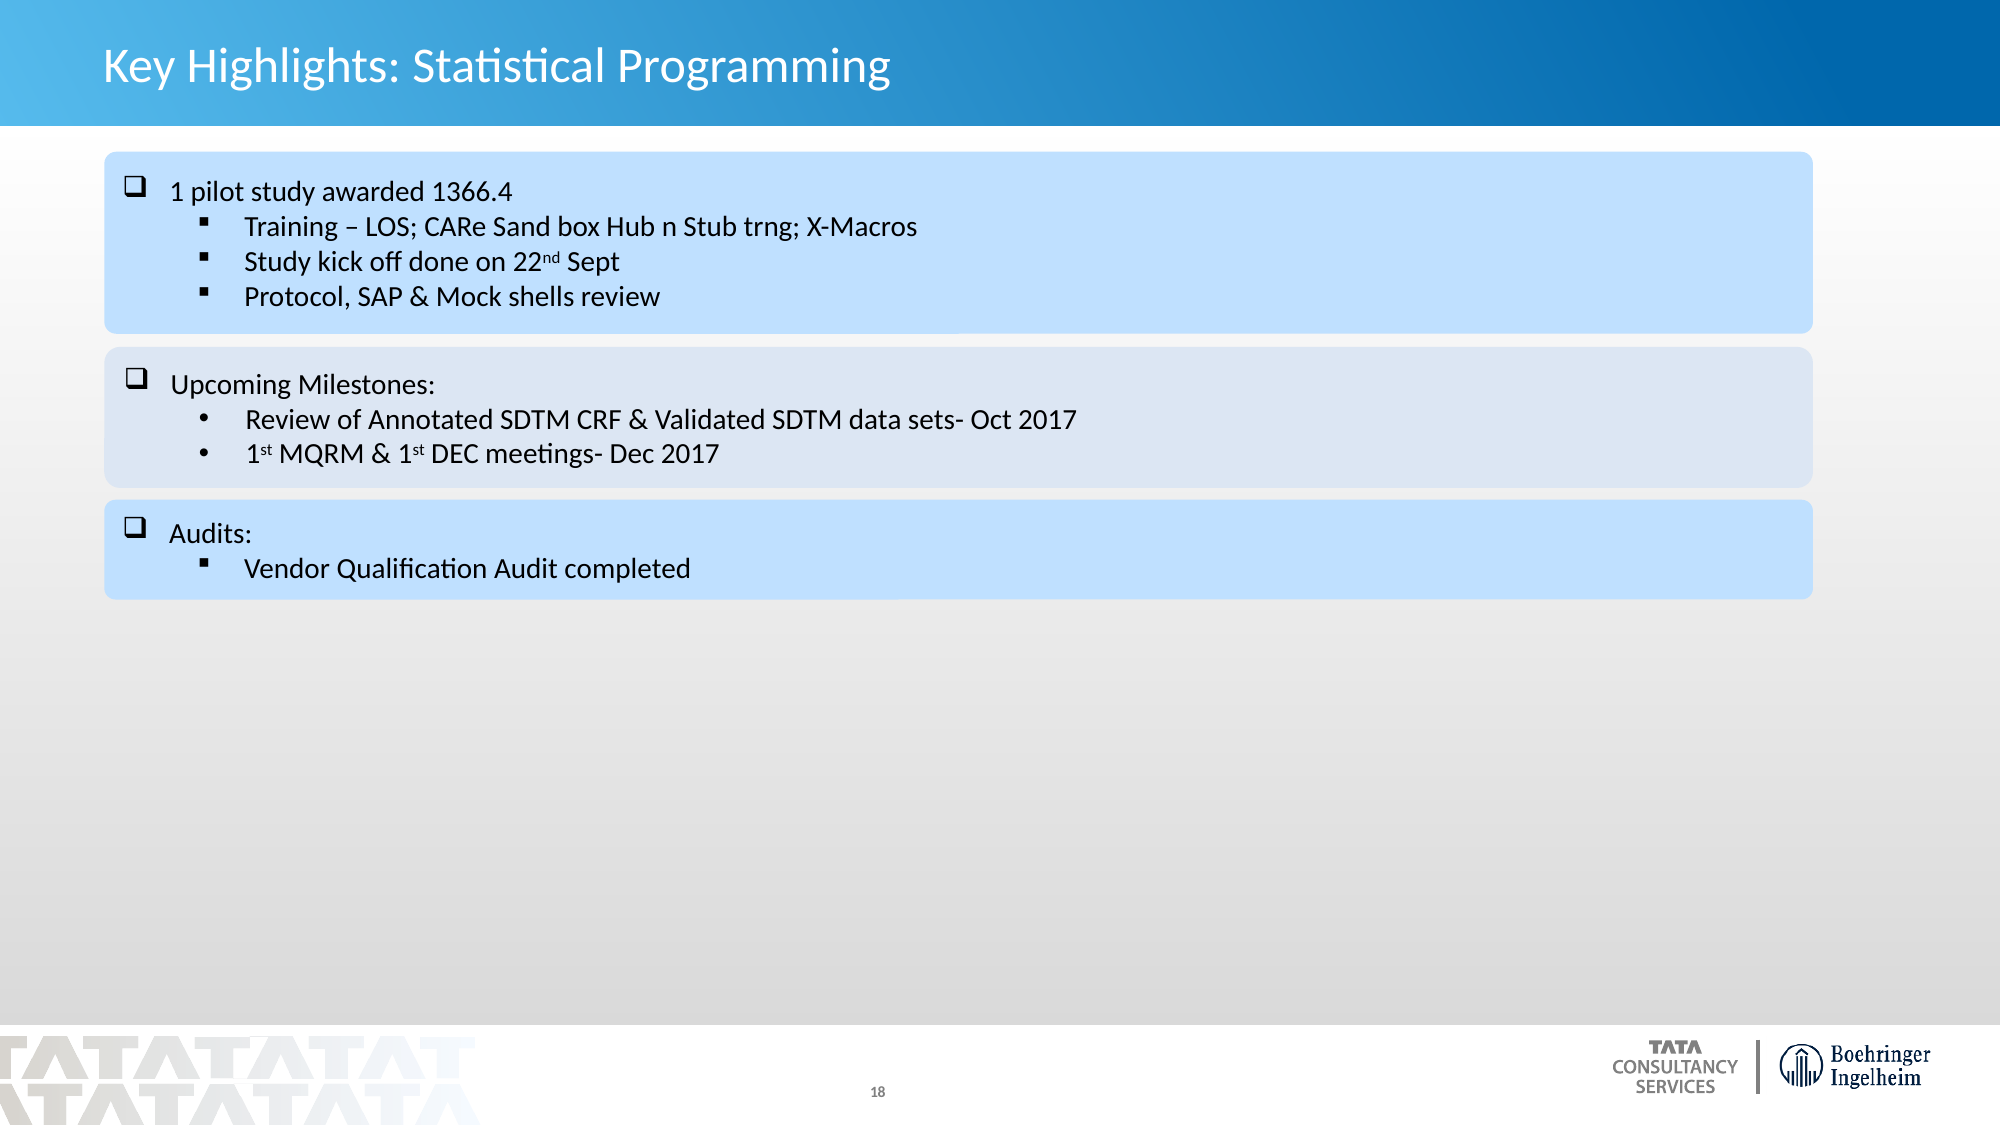

# Key Highlights: Statistical Programming

1 pilot study awarded 1366.4
Training – LOS; CARe Sand box Hub n Stub trng; X-Macros
Study kick off done on 22nd Sept
Protocol, SAP & Mock shells review
Upcoming Milestones:
Review of Annotated SDTM CRF & Validated SDTM data sets- Oct 2017
1st MQRM & 1st DEC meetings- Dec 2017
Audits:
Vendor Qualification Audit completed